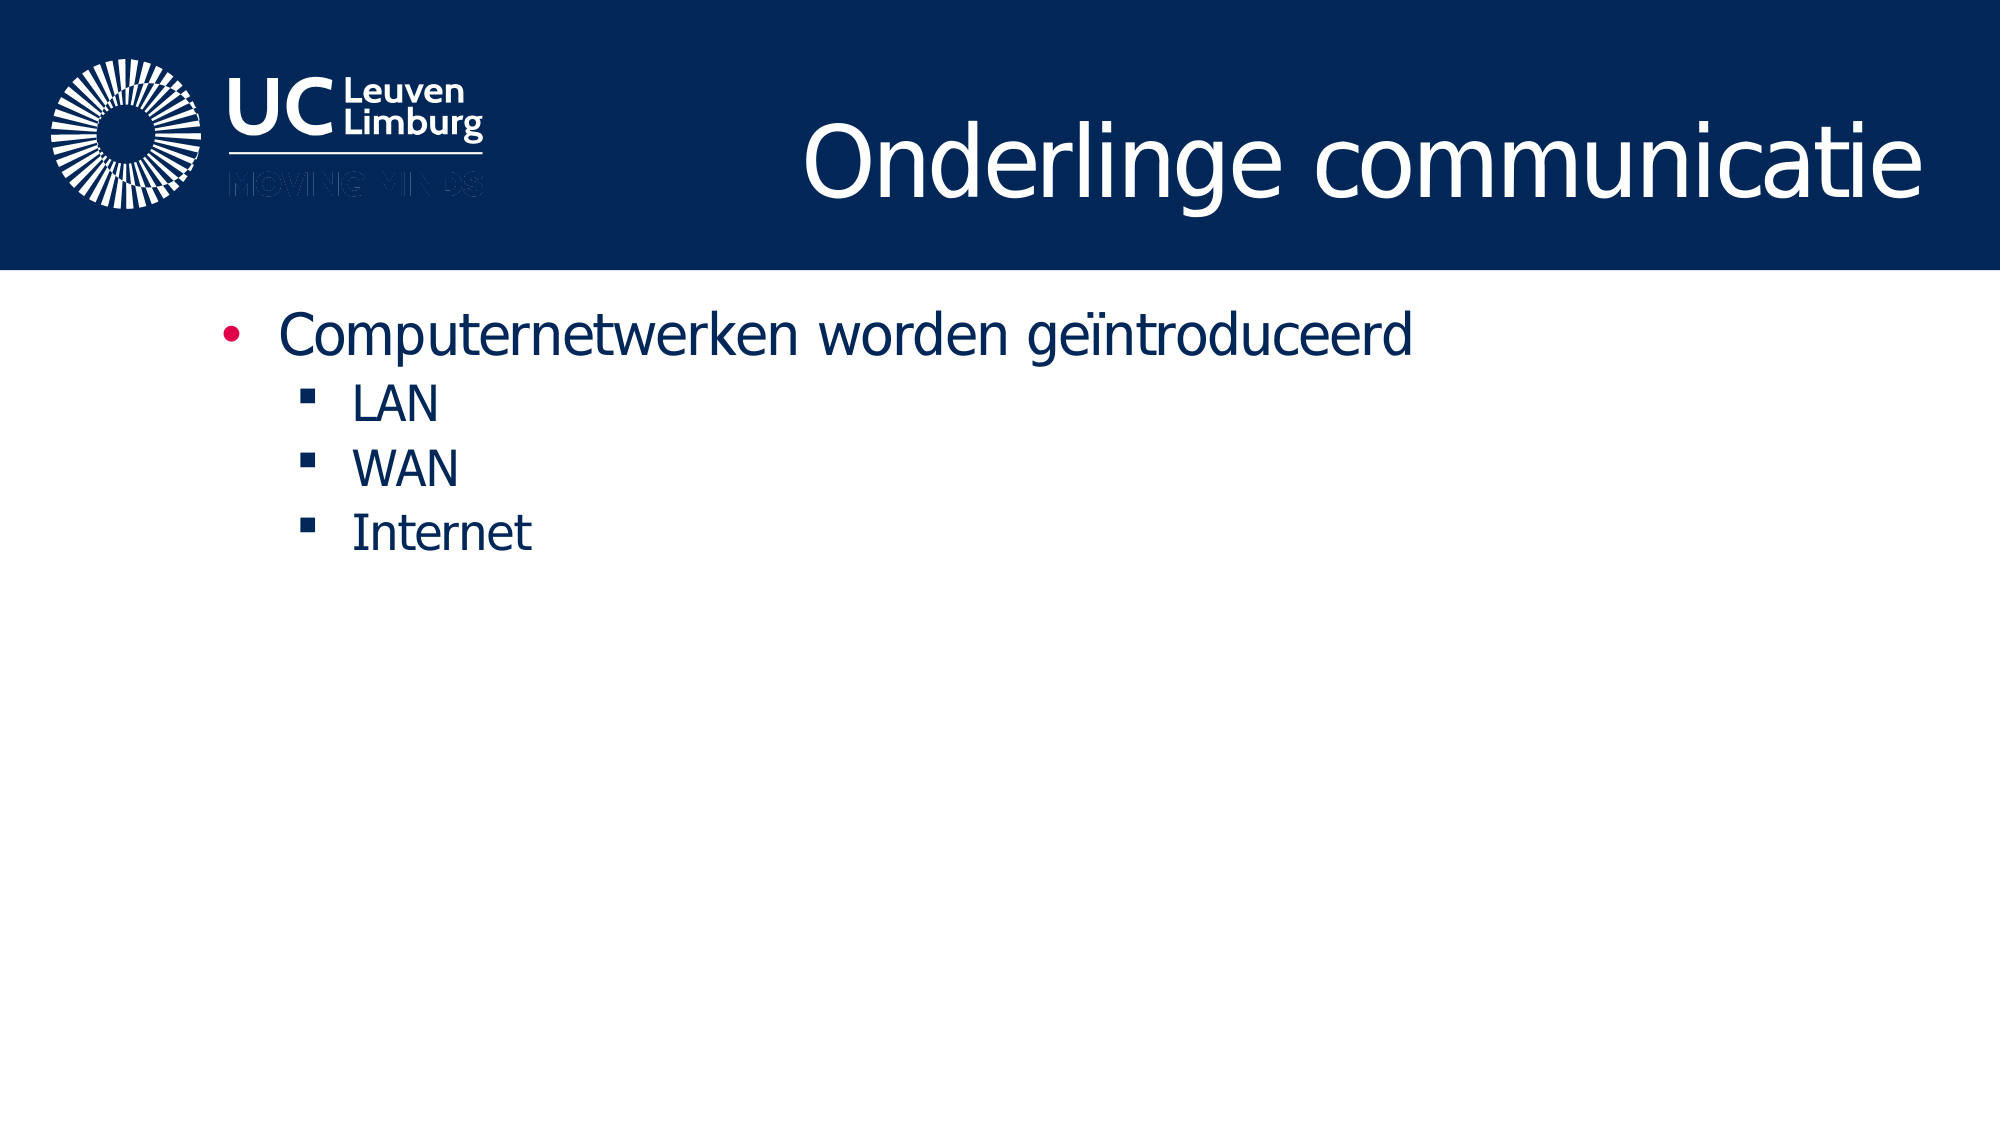

# Onderlinge communicatie
Computernetwerken worden geïntroduceerd
LAN
WAN
Internet